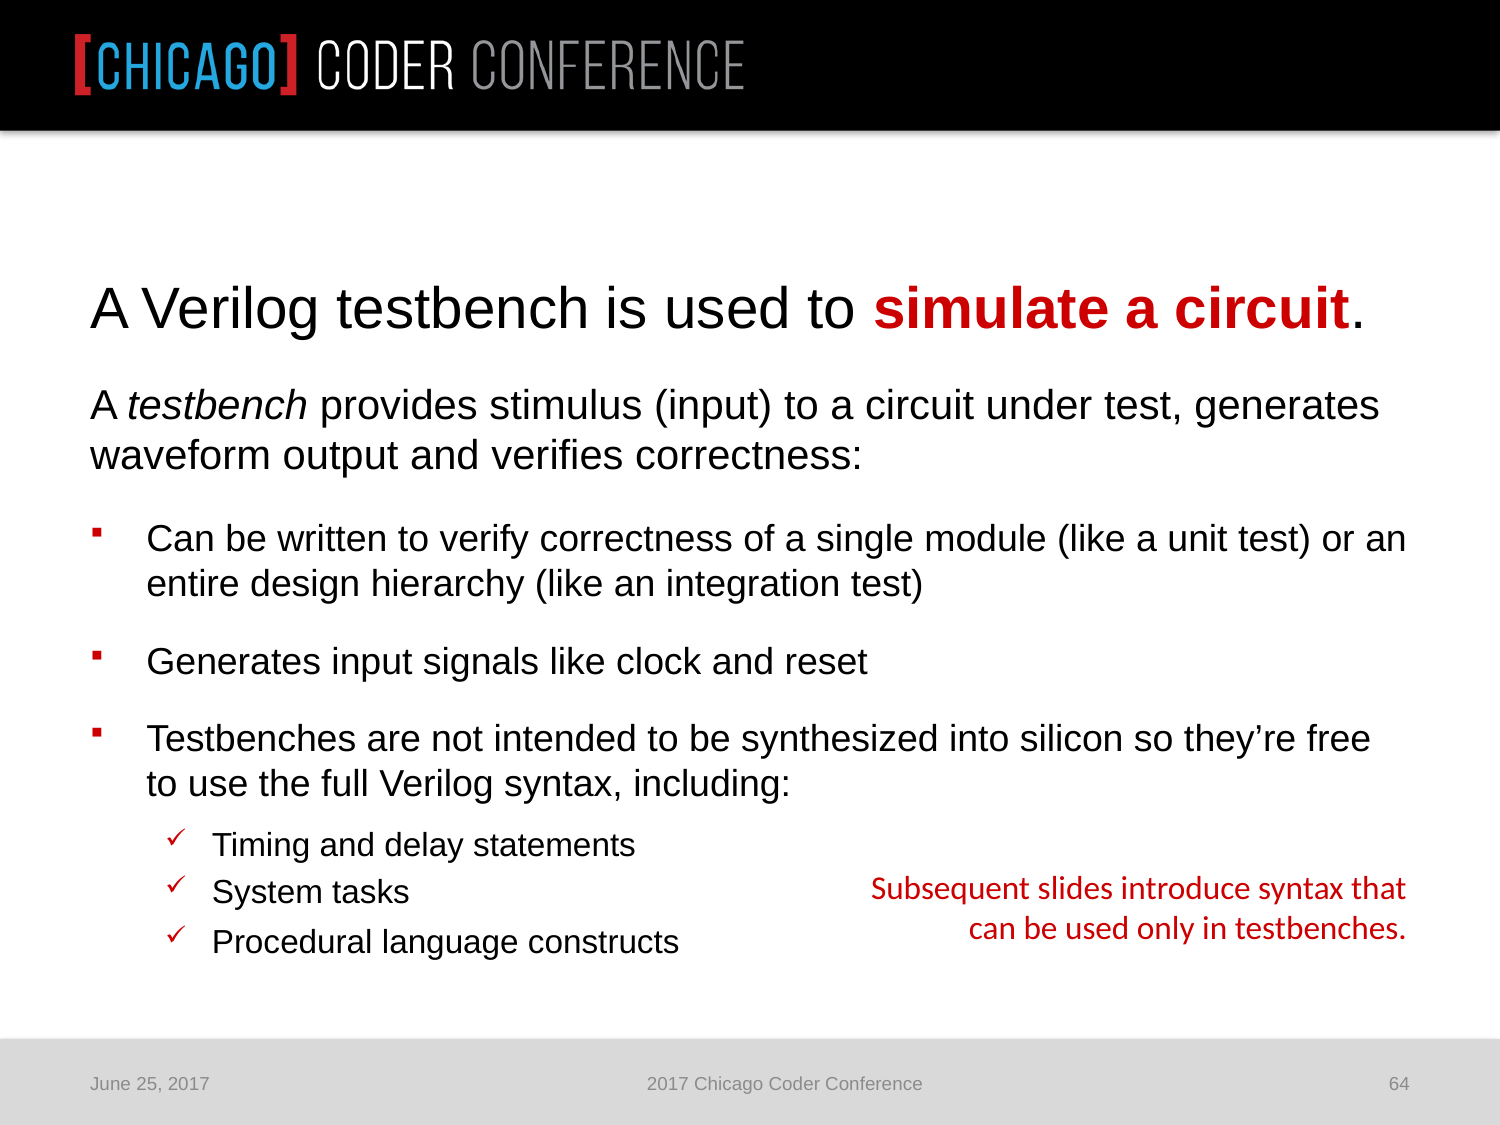

A Verilog testbench is used to simulate a circuit.

A testbench provides stimulus (input) to a circuit under test, generates waveform output and verifies correctness:

Can be written to verify correctness of a single module (like a unit test) or an entire design hierarchy (like an integration test)
Generates input signals like clock and reset
Testbenches are not intended to be synthesized into silicon so they’re free to use the full Verilog syntax, including:
Timing and delay statements
System tasks
Procedural language constructs

Subsequent slides introduce syntax that
can be used only in testbenches.
June 25, 2017
2017 Chicago Coder Conference
64